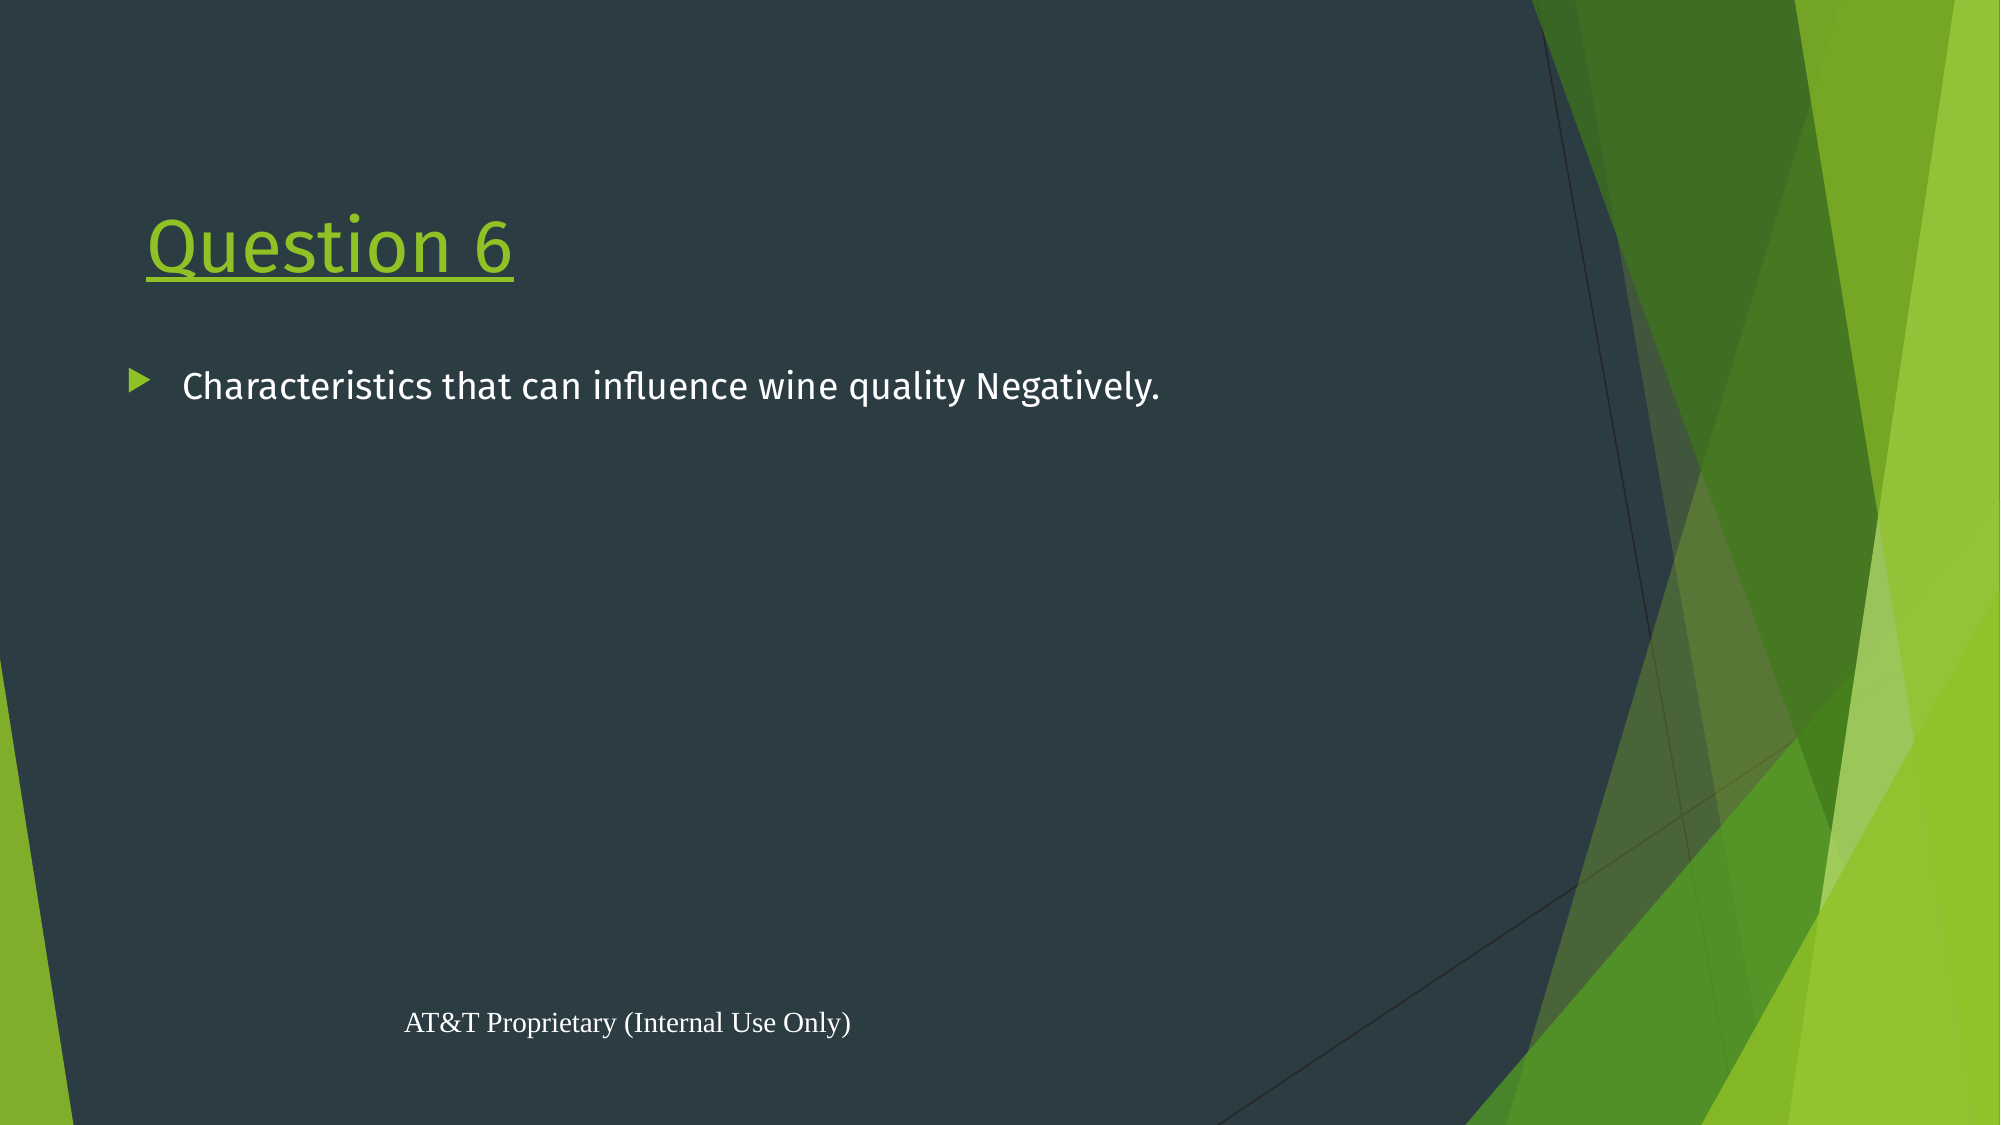

# Question 6
Characteristics that can influence wine quality Negatively.
AT&T Proprietary (Internal Use Only)